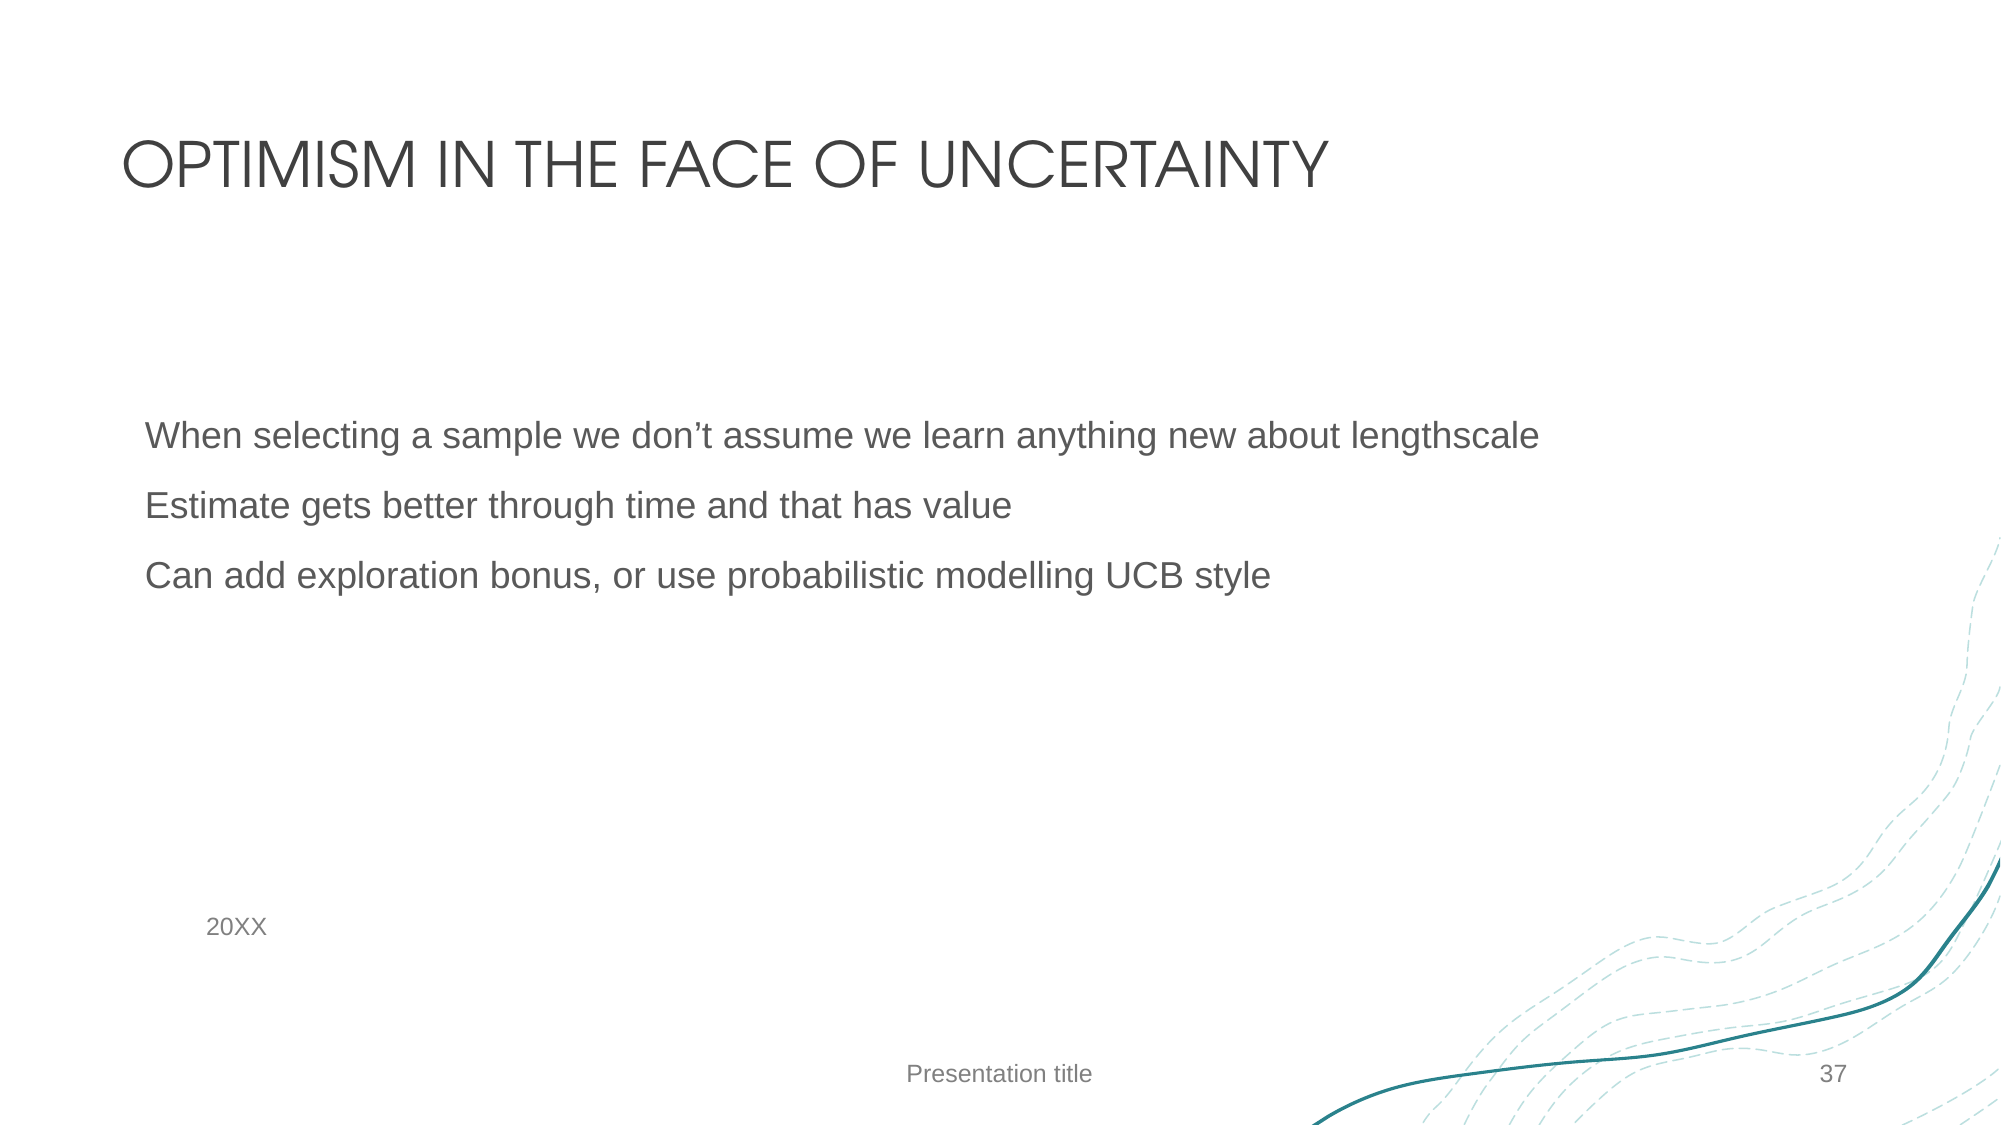

# Optimism in the face of uncertainty
When selecting a sample we don’t assume we learn anything new about lengthscale
Estimate gets better through time and that has value
Can add exploration bonus, or use probabilistic modelling UCB style

20XX
Presentation title
37